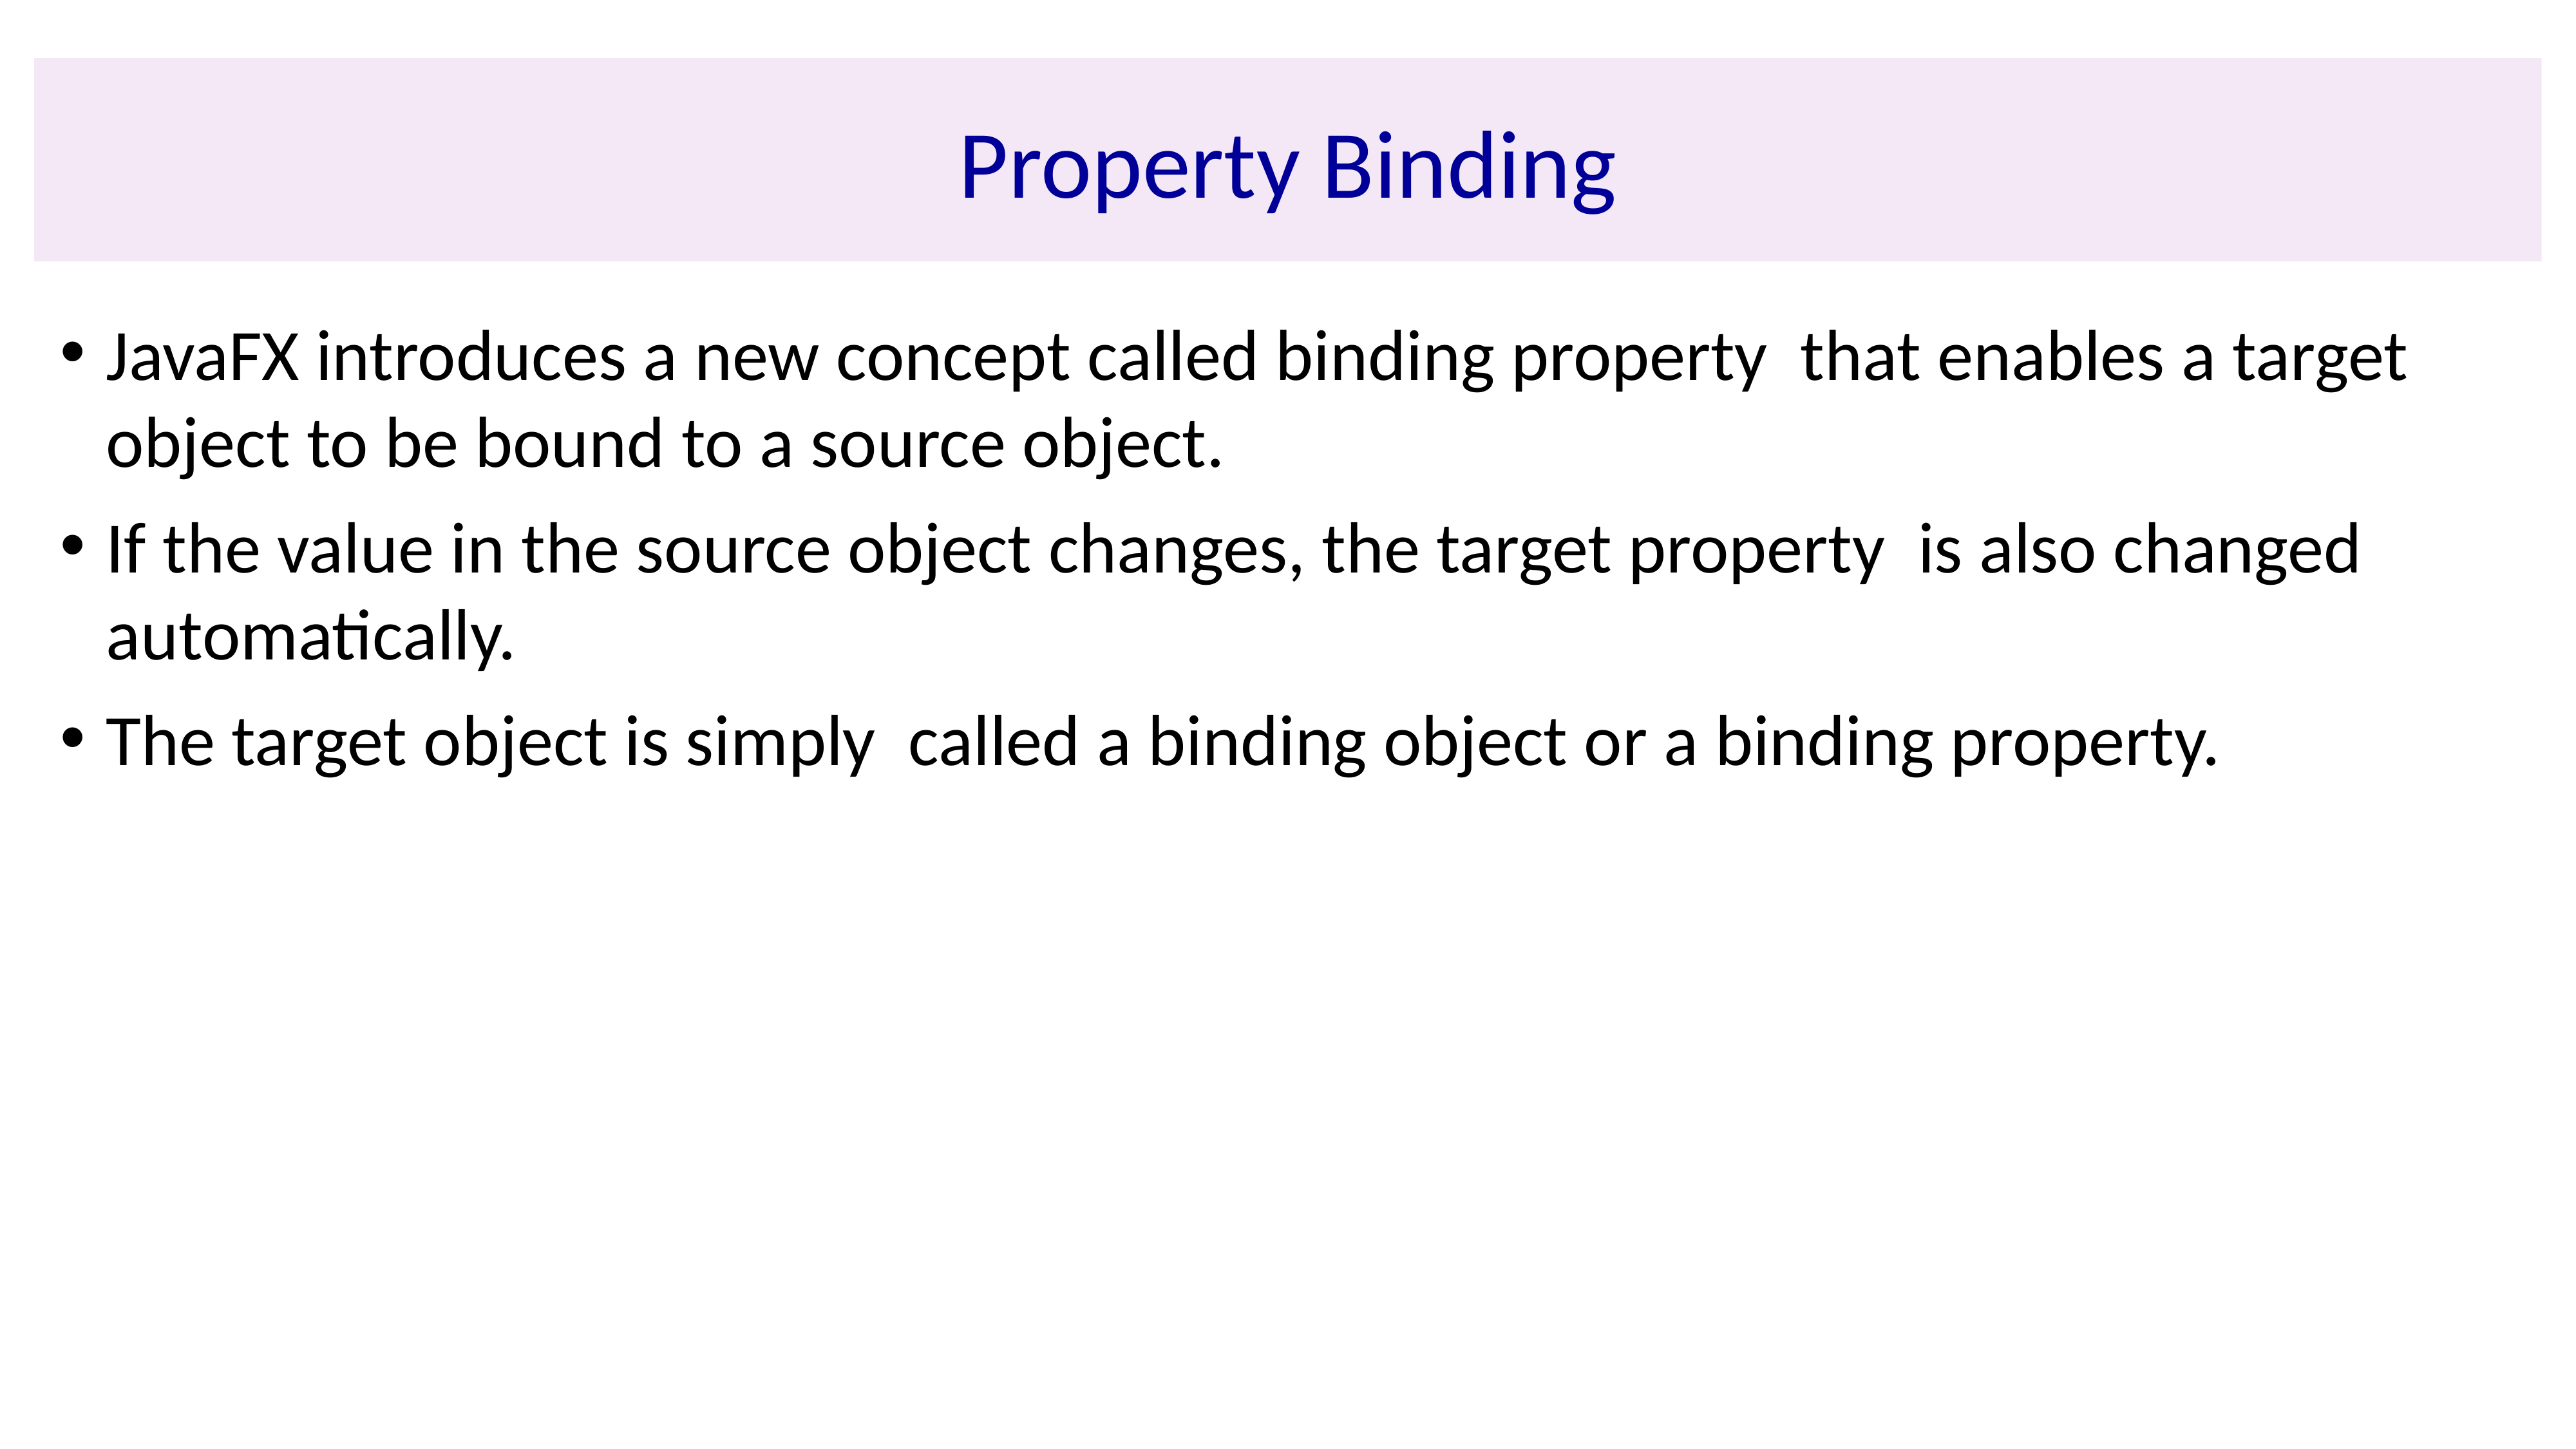

# Property Binding
JavaFX introduces a new concept called binding property  that enables a target object to be bound to a source object.
If the value in the source object changes, the target property  is also changed automatically.
The target object is simply  called a binding object or a binding property.